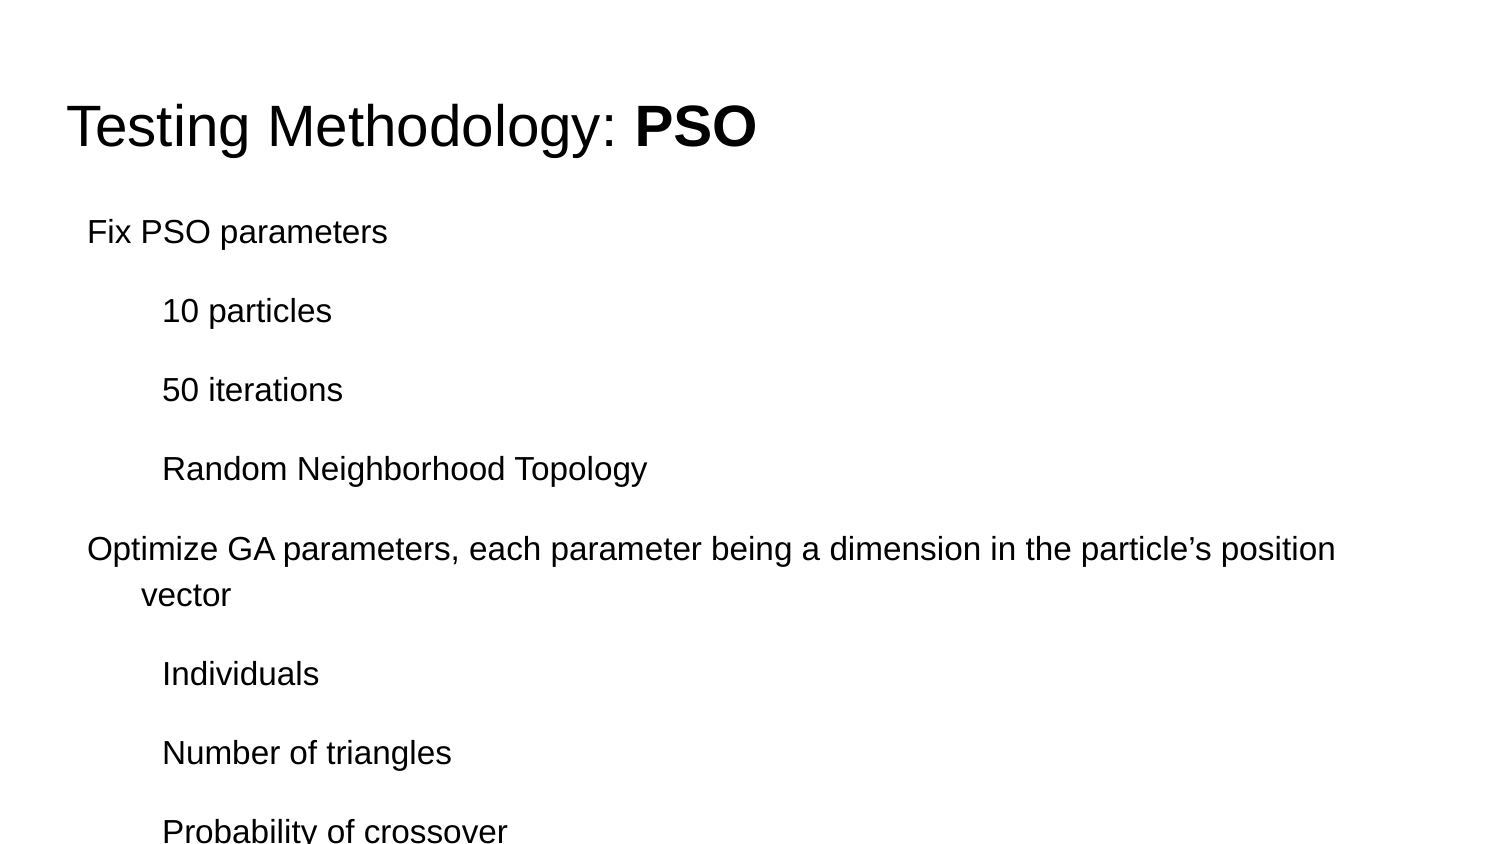

# Testing Methodology: PSO
Fix PSO parameters
10 particles
50 iterations
Random Neighborhood Topology
Optimize GA parameters, each parameter being a dimension in the particle’s position vector
Individuals
Number of triangles
Probability of crossover
Probability of mutation
Alpha/color/position mutation amount
GA was fixed to run for 1 minute instead of a number of a given number of generations
Tested on three images: 2 simple, 1 complex